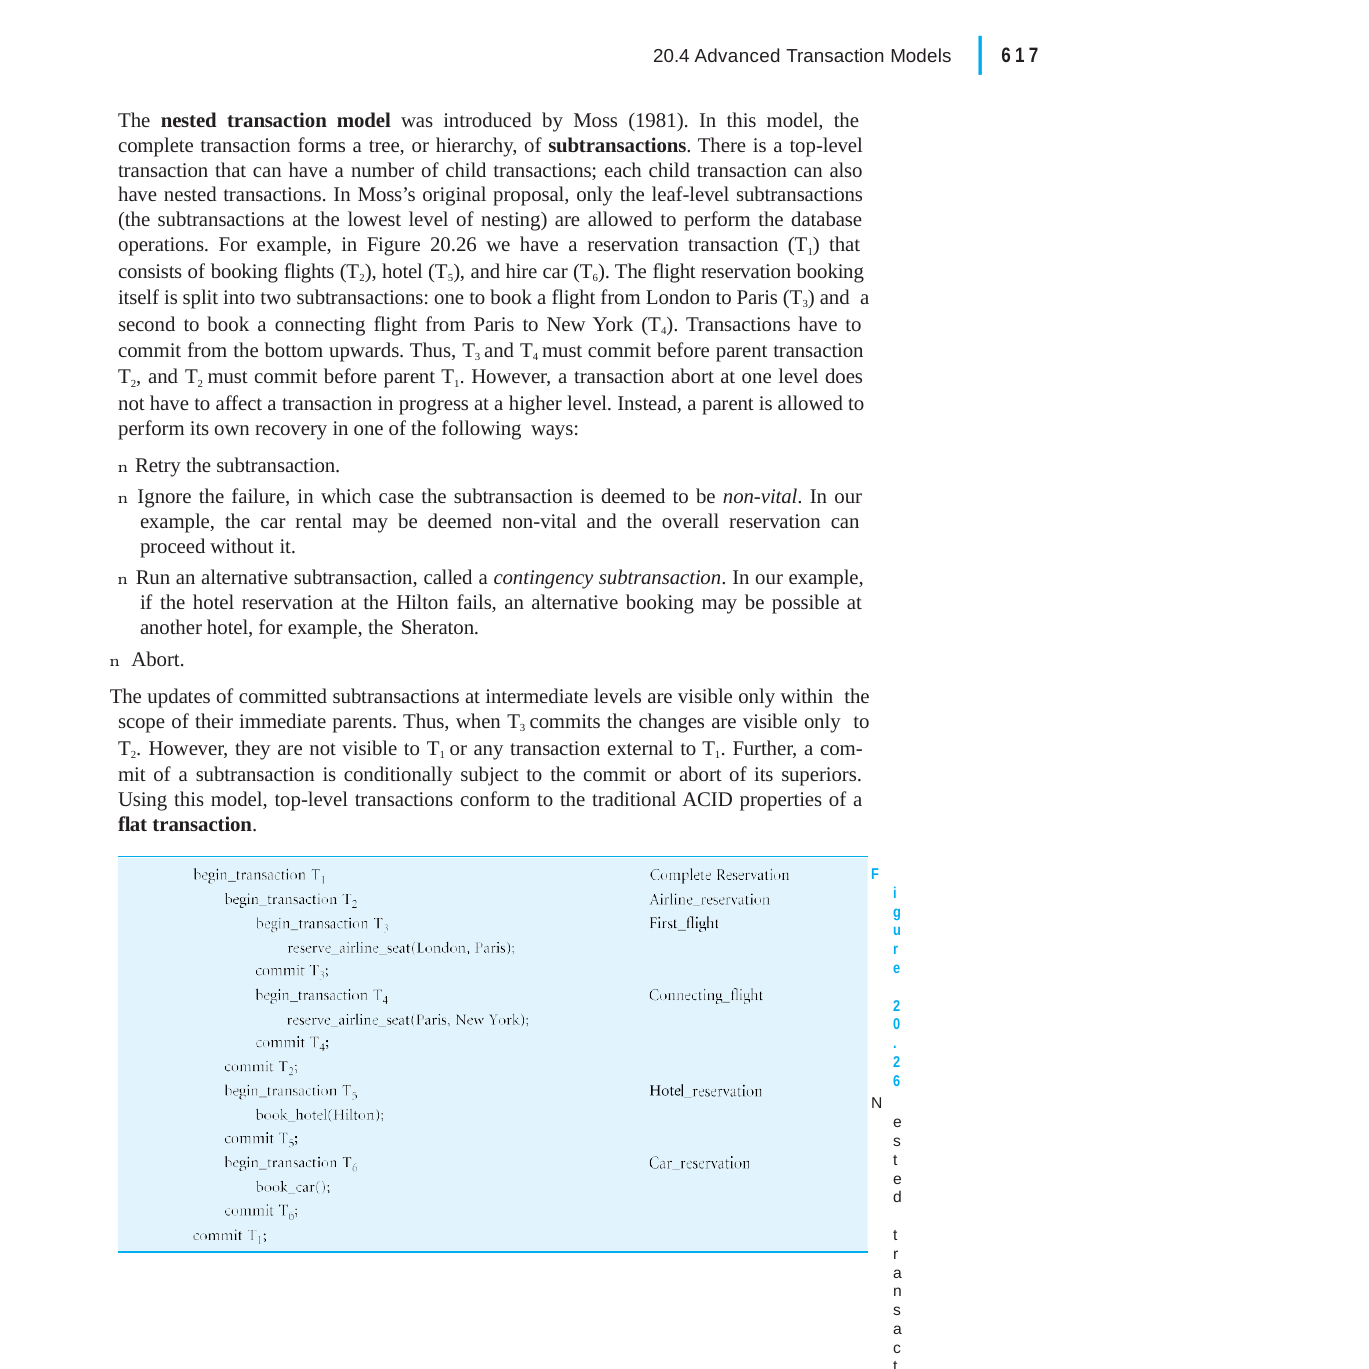

|
617
20.4 Advanced Transaction Models
The nested transaction model was introduced by Moss (1981). In this model, the  complete transaction forms a tree, or hierarchy, of subtransactions. There is a top-level  transaction that can have a number of child transactions; each child transaction can also  have nested transactions. In Moss’s original proposal, only the leaf-level subtransactions  (the subtransactions at the lowest level of nesting) are allowed to perform the database  operations. For example, in Figure 20.26 we have a reservation transaction (T1) that  consists of booking flights (T2), hotel (T5), and hire car (T6). The flight reservation booking  itself is split into two subtransactions: one to book a flight from London to Paris (T3) and  a second to book a connecting flight from Paris to New York (T4). Transactions have to  commit from the bottom upwards. Thus, T3 and T4 must commit before parent transaction  T2, and T2 must commit before parent T1. However, a transaction abort at one level does  not have to affect a transaction in progress at a higher level. Instead, a parent is allowed to  perform its own recovery in one of the following ways:
n Retry the subtransaction.
n Ignore the failure, in which case the subtransaction is deemed to be non-vital. In our  example, the car rental may be deemed non-vital and the overall reservation can  proceed without it.
n Run an alternative subtransaction, called a contingency subtransaction. In our example,  if the hotel reservation at the Hilton fails, an alternative booking may be possible at  another hotel, for example, the Sheraton.
n Abort.
The updates of committed subtransactions at intermediate levels are visible only within  the scope of their immediate parents. Thus, when T3 commits the changes are visible only  to T2. However, they are not visible to T1 or any transaction external to T1. Further, a com-  mit of a subtransaction is conditionally subject to the commit or abort of its superiors.  Using this model, top-level transactions conform to the traditional ACID properties of a  flat transaction.

Figure 20.26
Nested transactions.